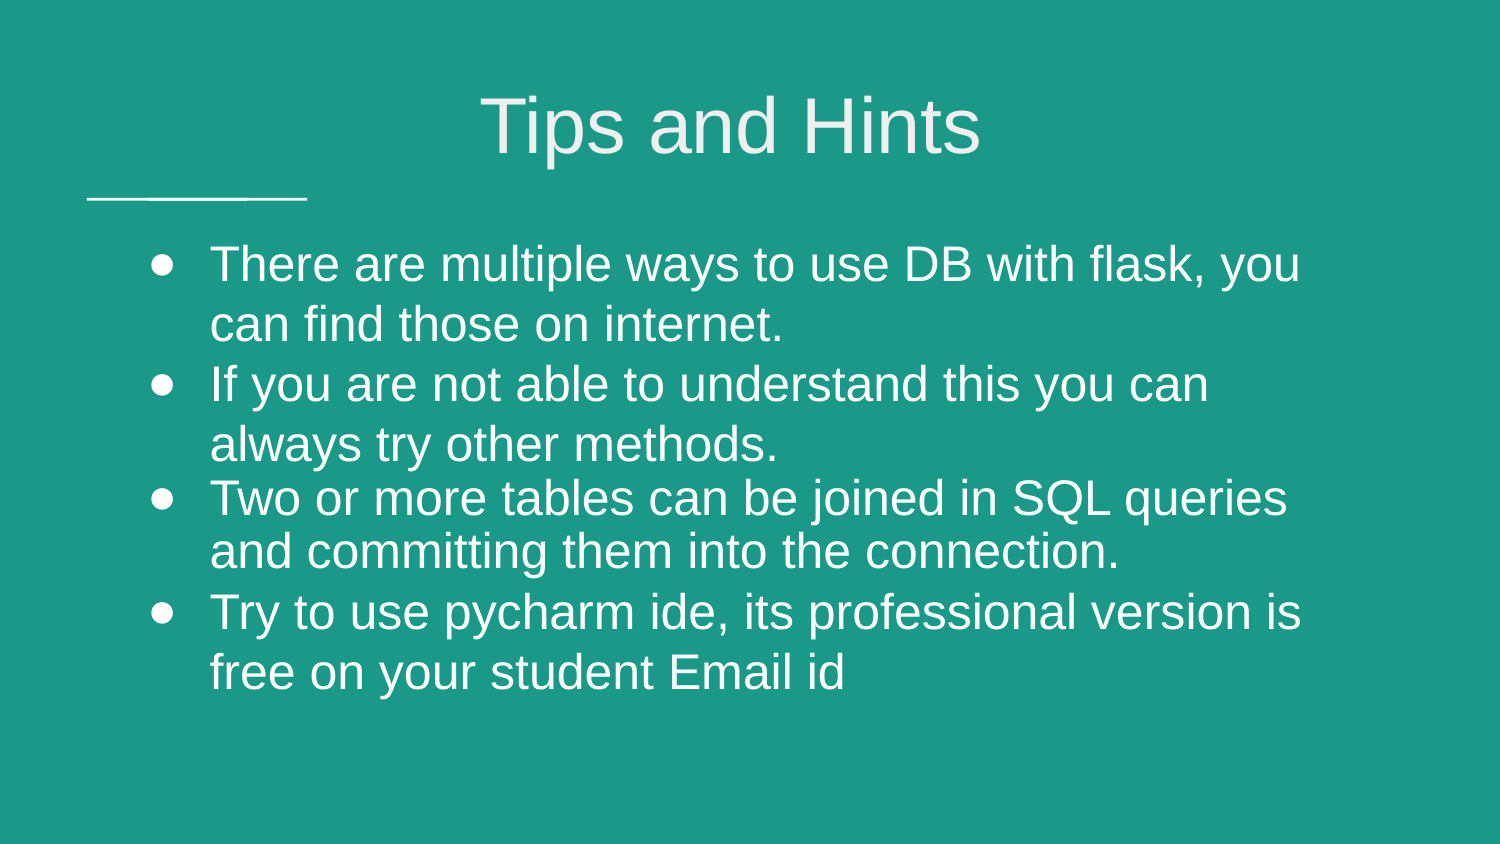

Tips and Hints
# There are multiple ways to use DB with flask, you can find those on internet.
If you are not able to understand this you can always try other methods.
Two or more tables can be joined in SQL queries and committing them into the connection.
Try to use pycharm ide, its professional version is free on your student Email id